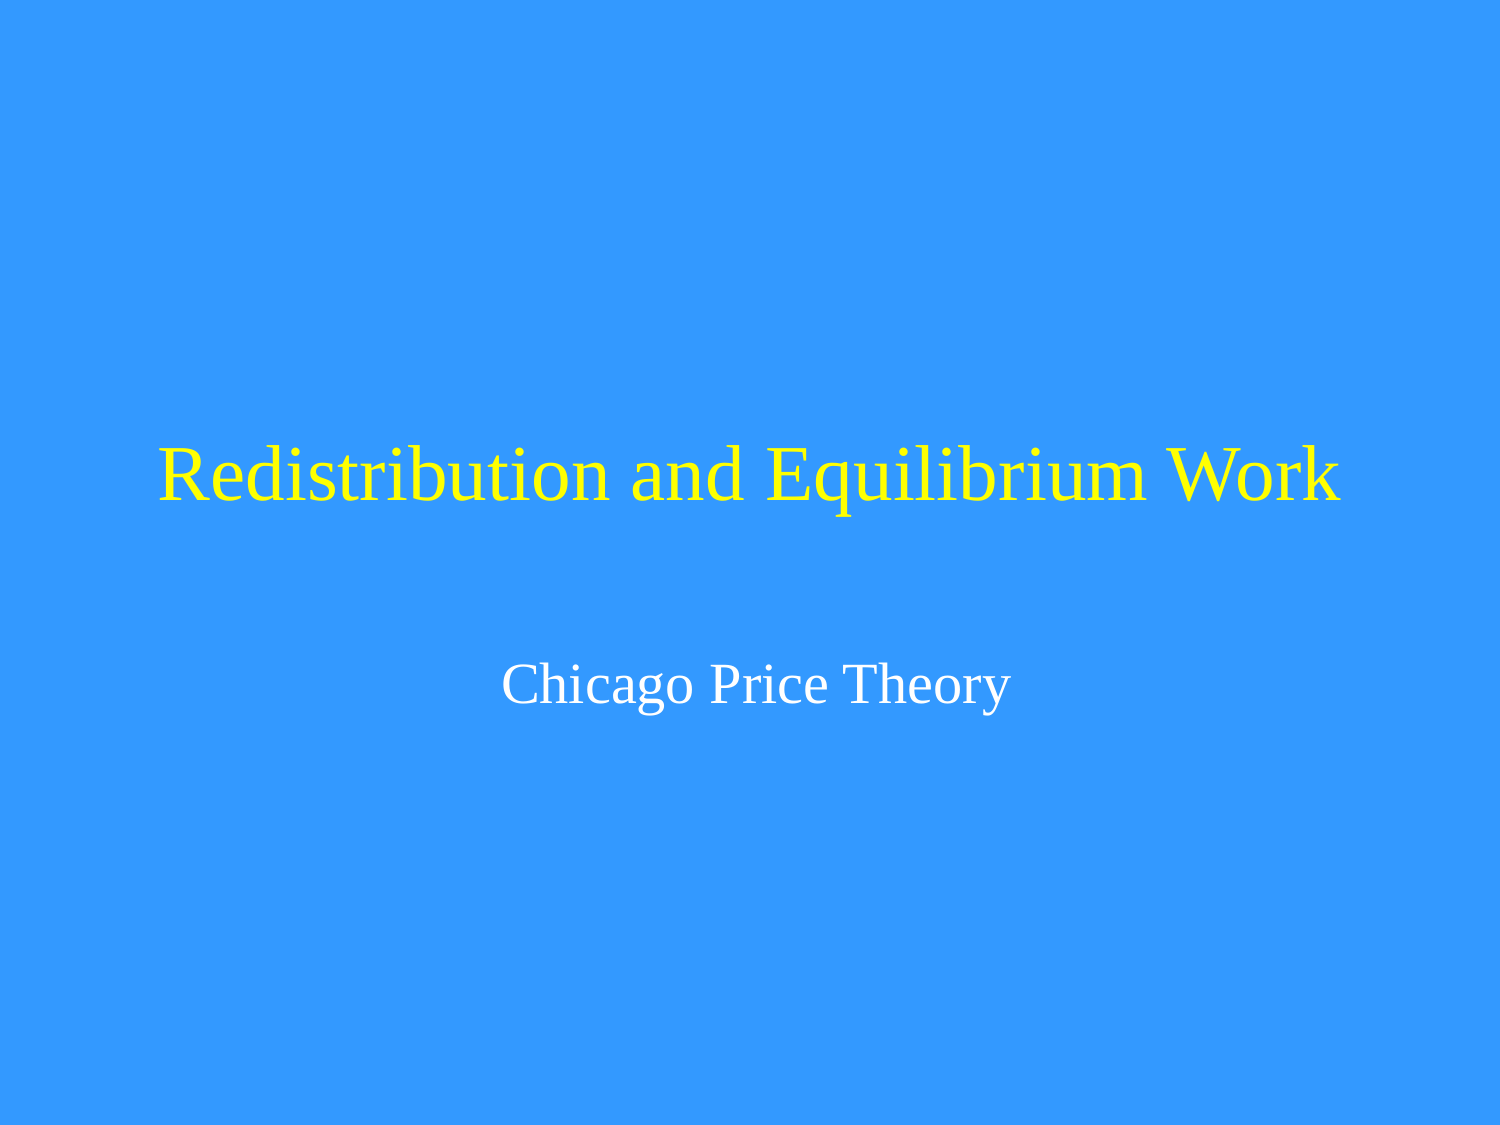

# Redistribution and Equilibrium Work
Chicago Price Theory